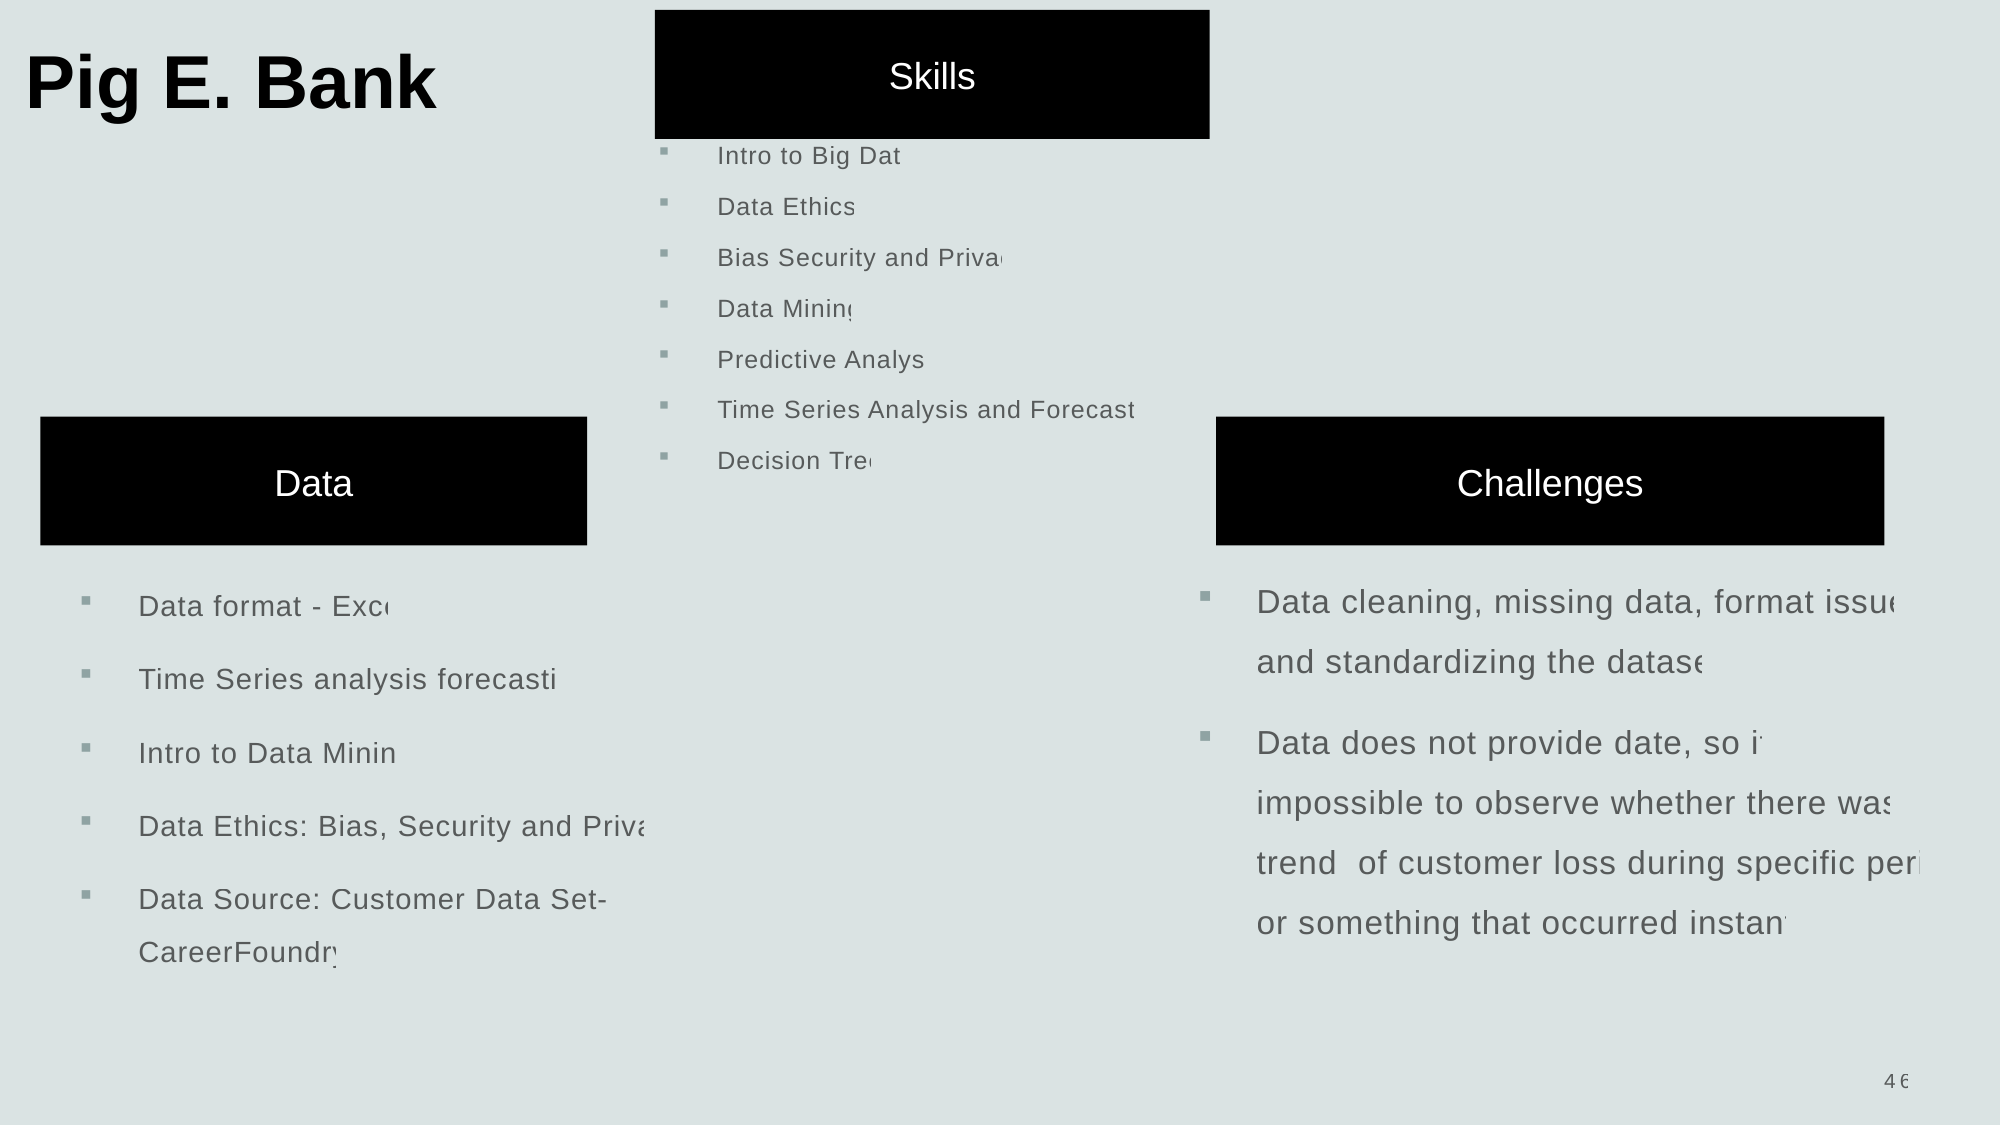

Skills
# Pig E. Bank
Intro to Big Data
Data Ethics:
Bias Security and Privacy
Data Mining
Predictive Analysis
Time Series Analysis and Forecasting
Decision Tree
Data
Challenges
Data cleaning, missing data, format issues  and standardizing the dataset.
Data does not provide date, so it’s impossible to observe whether there was a trend  of customer loss during specific period or something that occurred instantly

Data format - Excel
Time Series analysis forecasting
Intro to Data Mining
Data Ethics: Bias, Security and Privacy
Data Source: Customer Data Set- By CareerFoundry
46